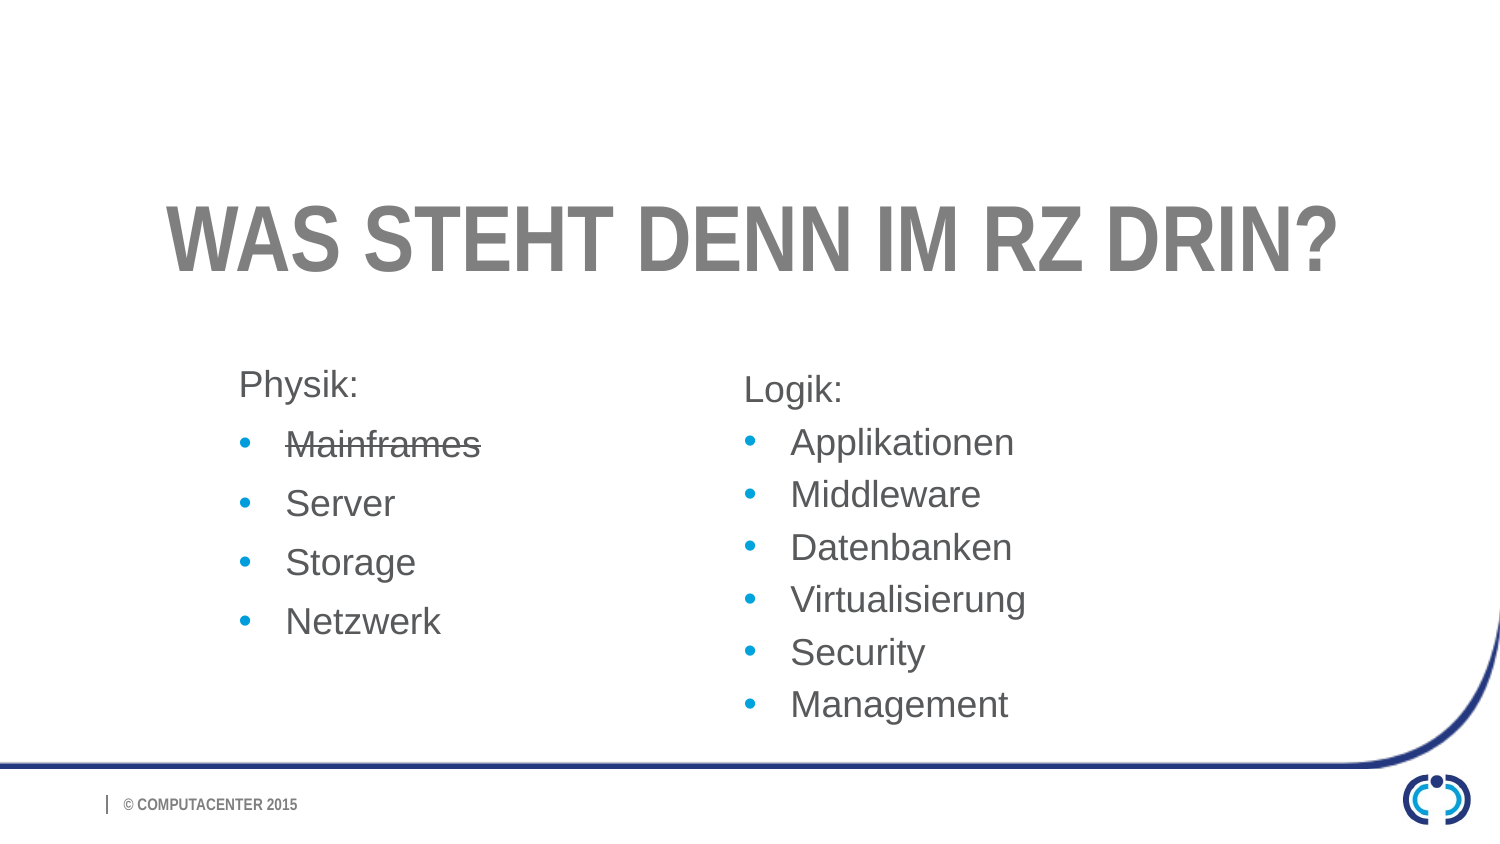

# Was steht denn im RZ drin?
Physik:
Mainframes
Server
Storage
Netzwerk
Logik:
Applikationen
Middleware
Datenbanken
Virtualisierung
Security
Management